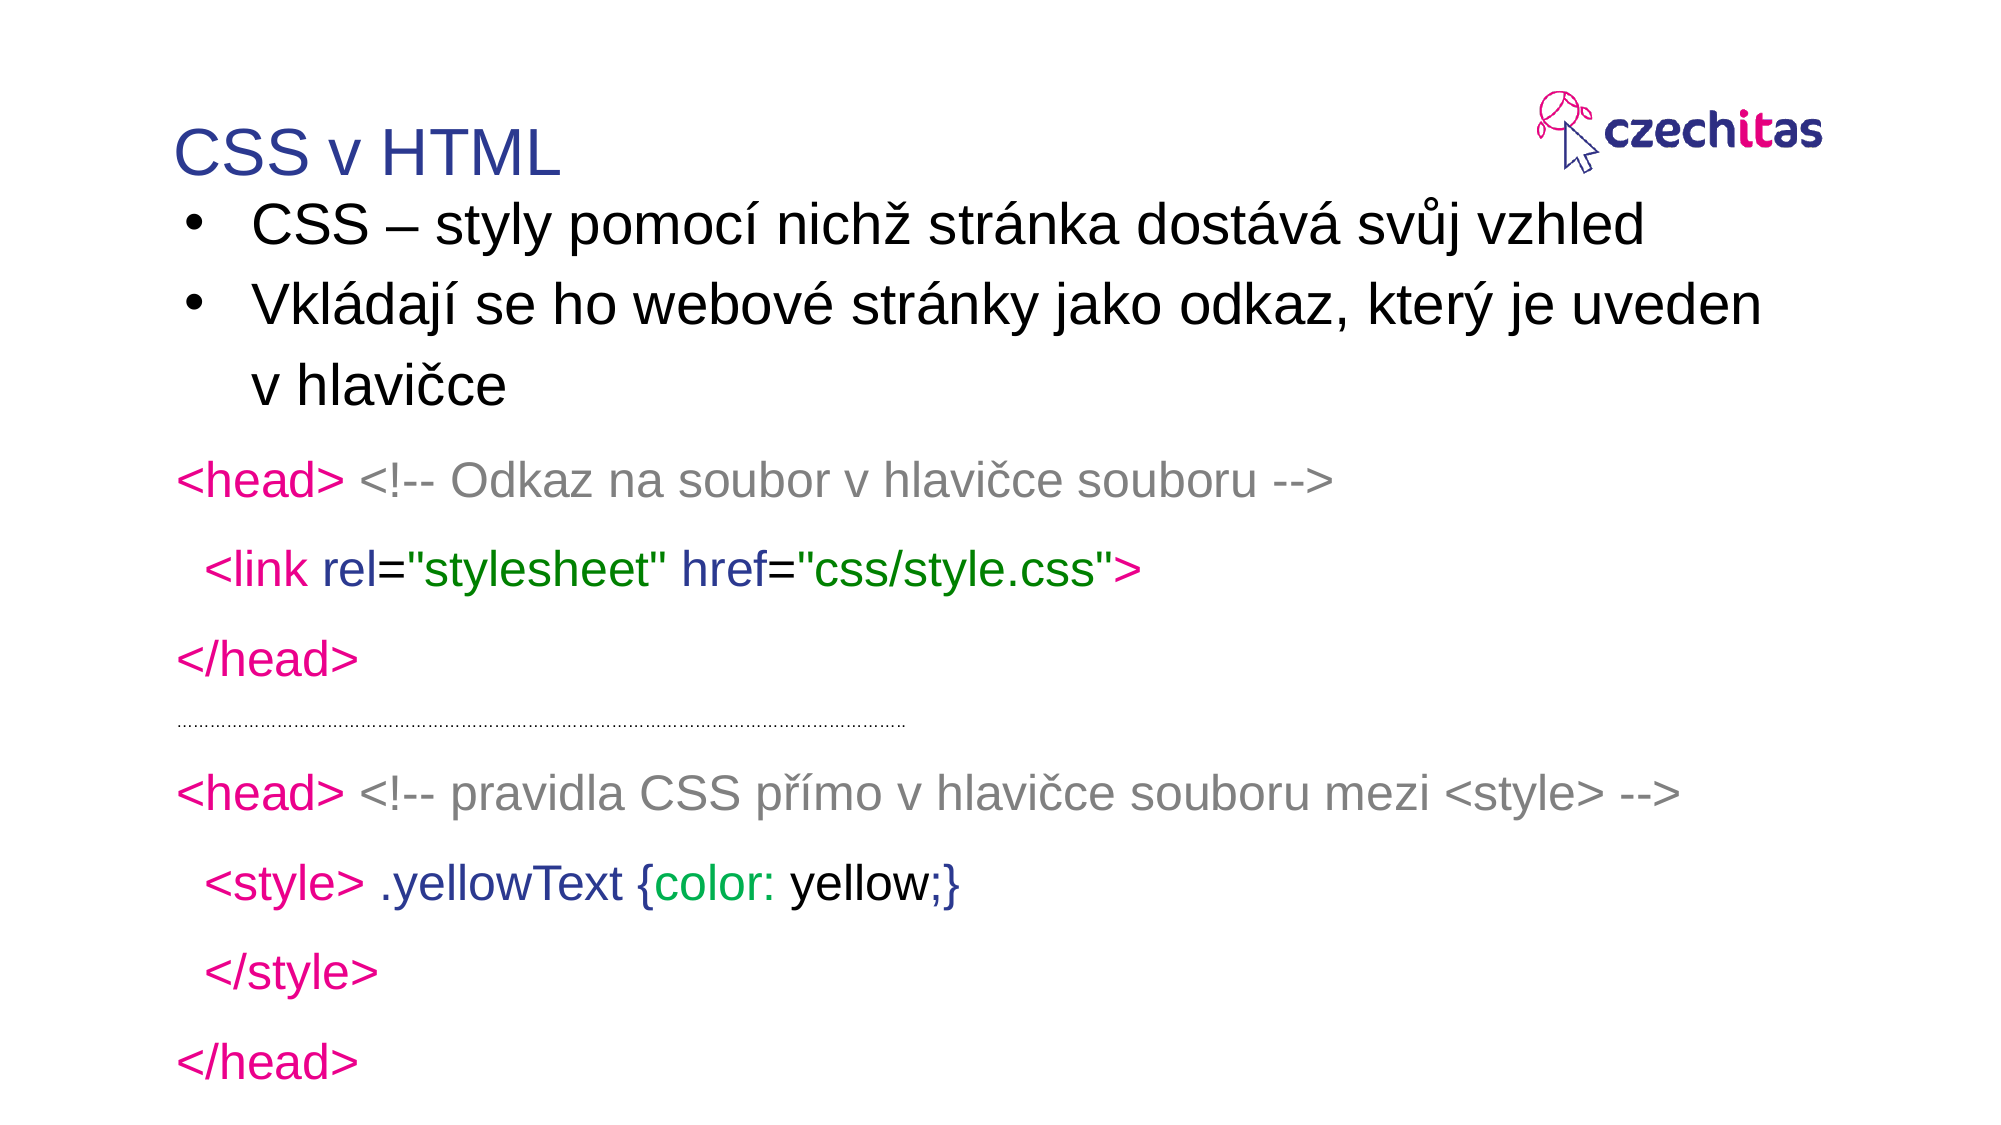

# CSS v HTML
CSS – styly pomocí nichž stránka dostává svůj vzhled
Vkládají se ho webové stránky jako odkaz, který je uveden v hlavičce
<head> <!-- Odkaz na soubor v hlavičce souboru -->
  <link rel="stylesheet" href="css/style.css">
</head>
…………………………………………………………………………………………………………………..
<head> <!-- pravidla CSS přímo v hlavičce souboru mezi <style> -->
  <style> .yellowText {color: yellow;}
  </style>
</head>